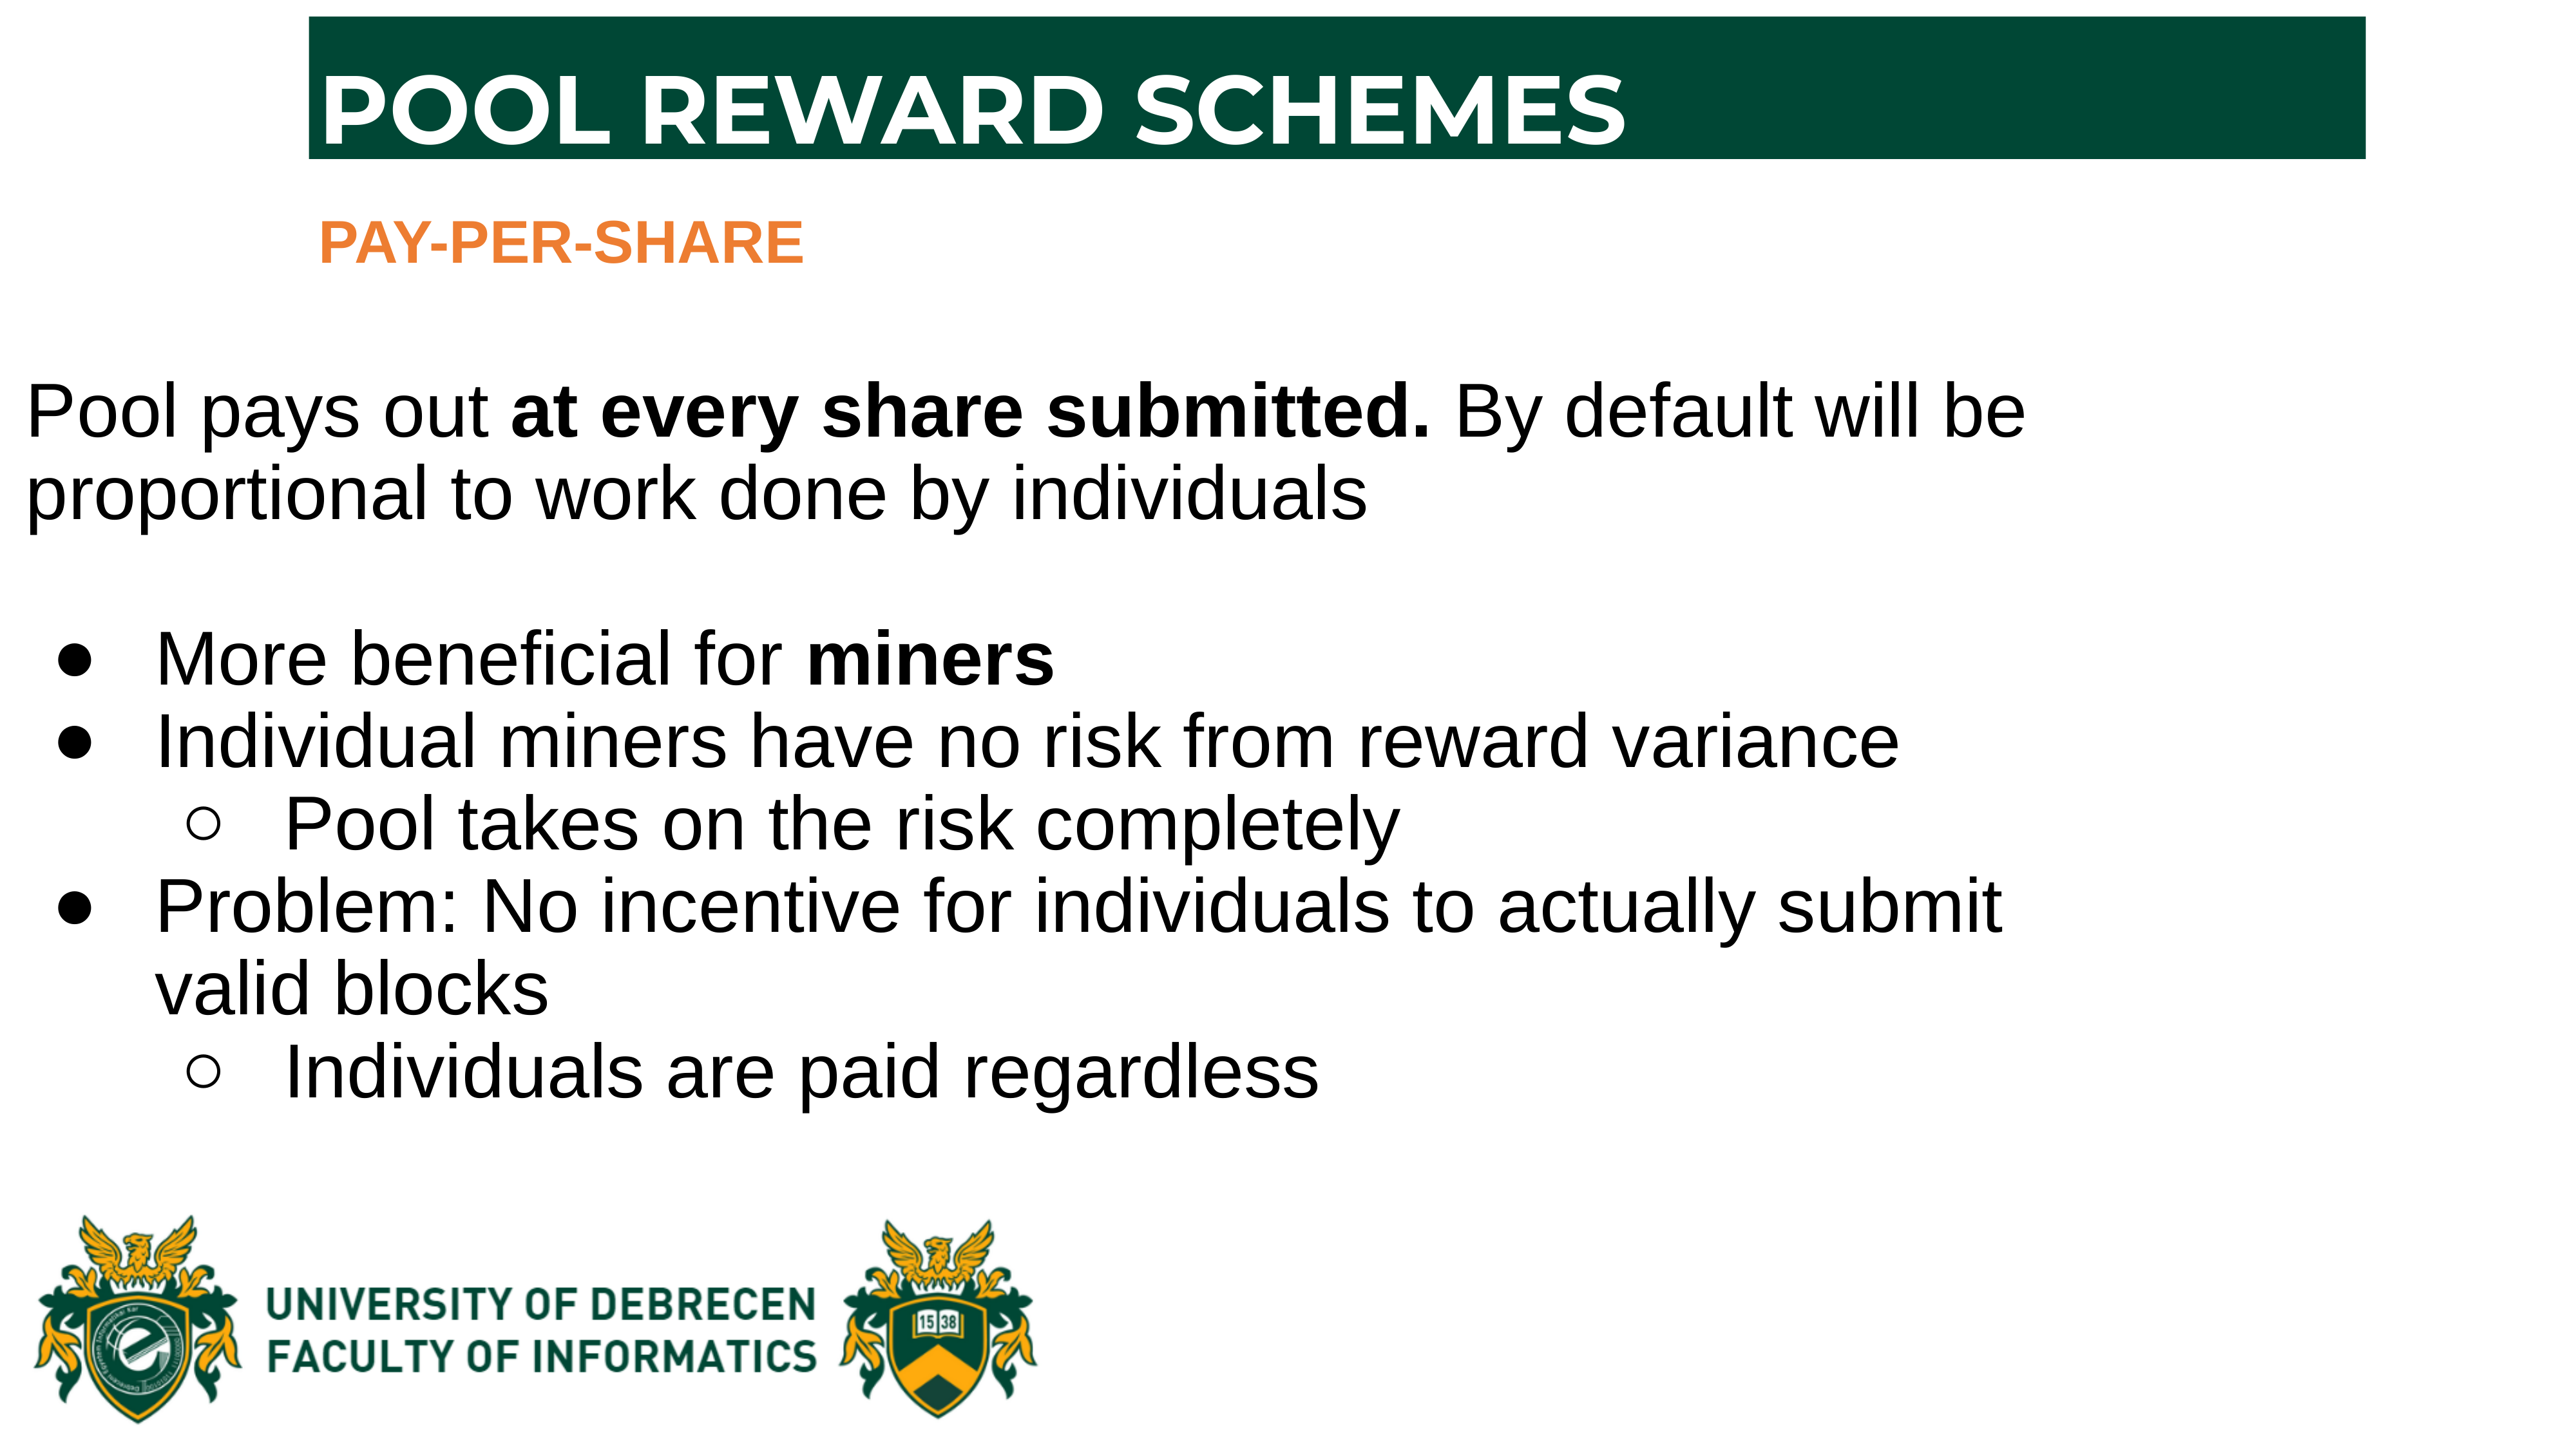

POOL REWARD SCHEMES

PAY-PER-SHARE
Pool pays out at every share submitted. By default will be proportional to work done by individuals

More beneficial for miners
Individual miners have no risk from reward variance
Pool takes on the risk completely
Problem: No incentive for individuals to actually submit valid blocks
Individuals are paid regardless